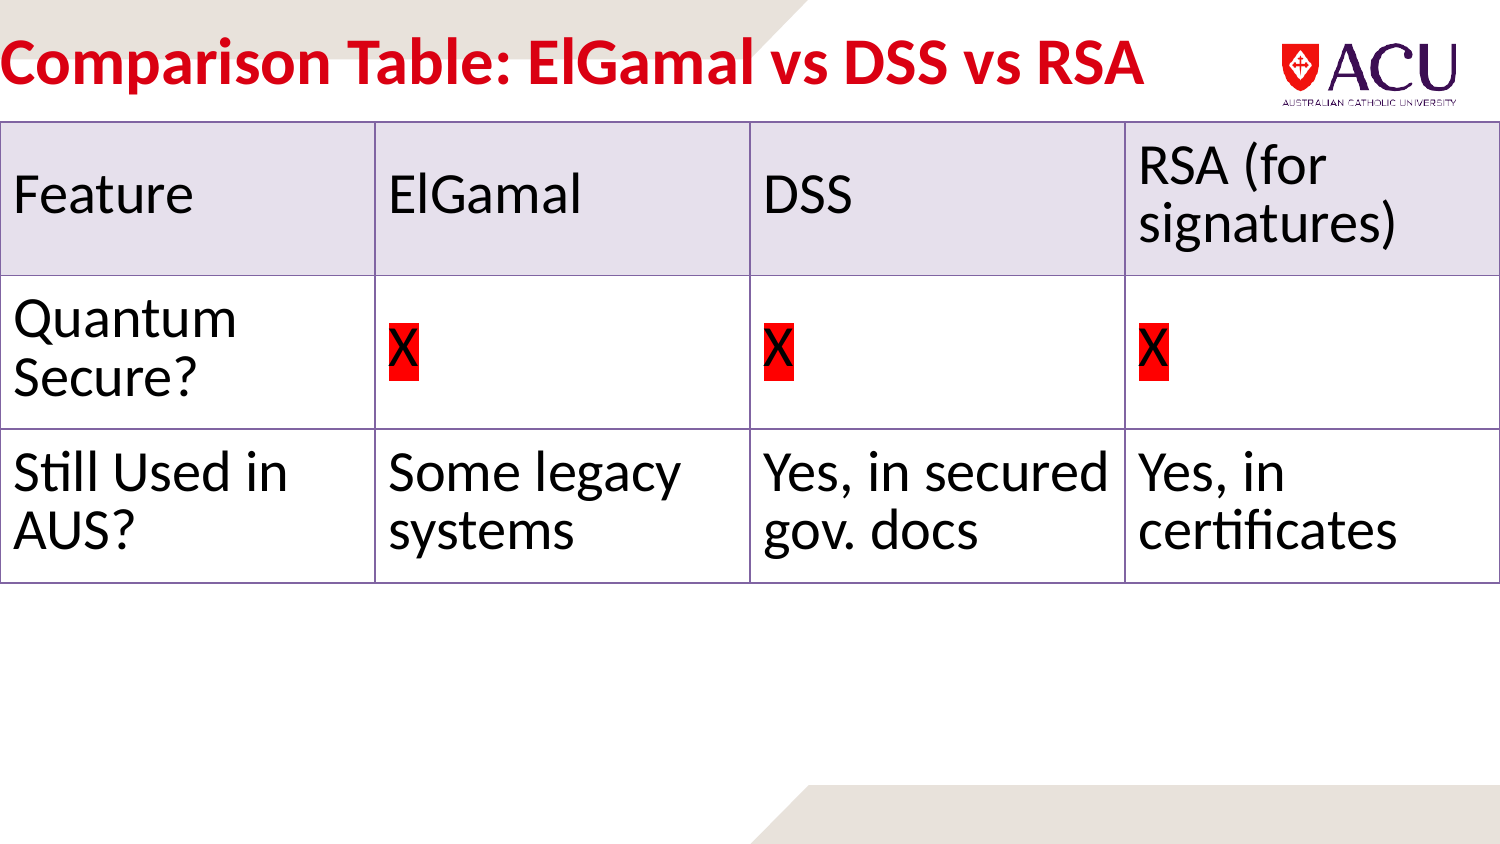

# Comparison Table: ElGamal vs DSS vs RSA
| Feature | ElGamal | DSS | RSA (for signatures) |
| --- | --- | --- | --- |
| Quantum Secure? | X | X | X |
| Still Used in AUS? | Some legacy systems | Yes, in secured gov. docs | Yes, in certificates |